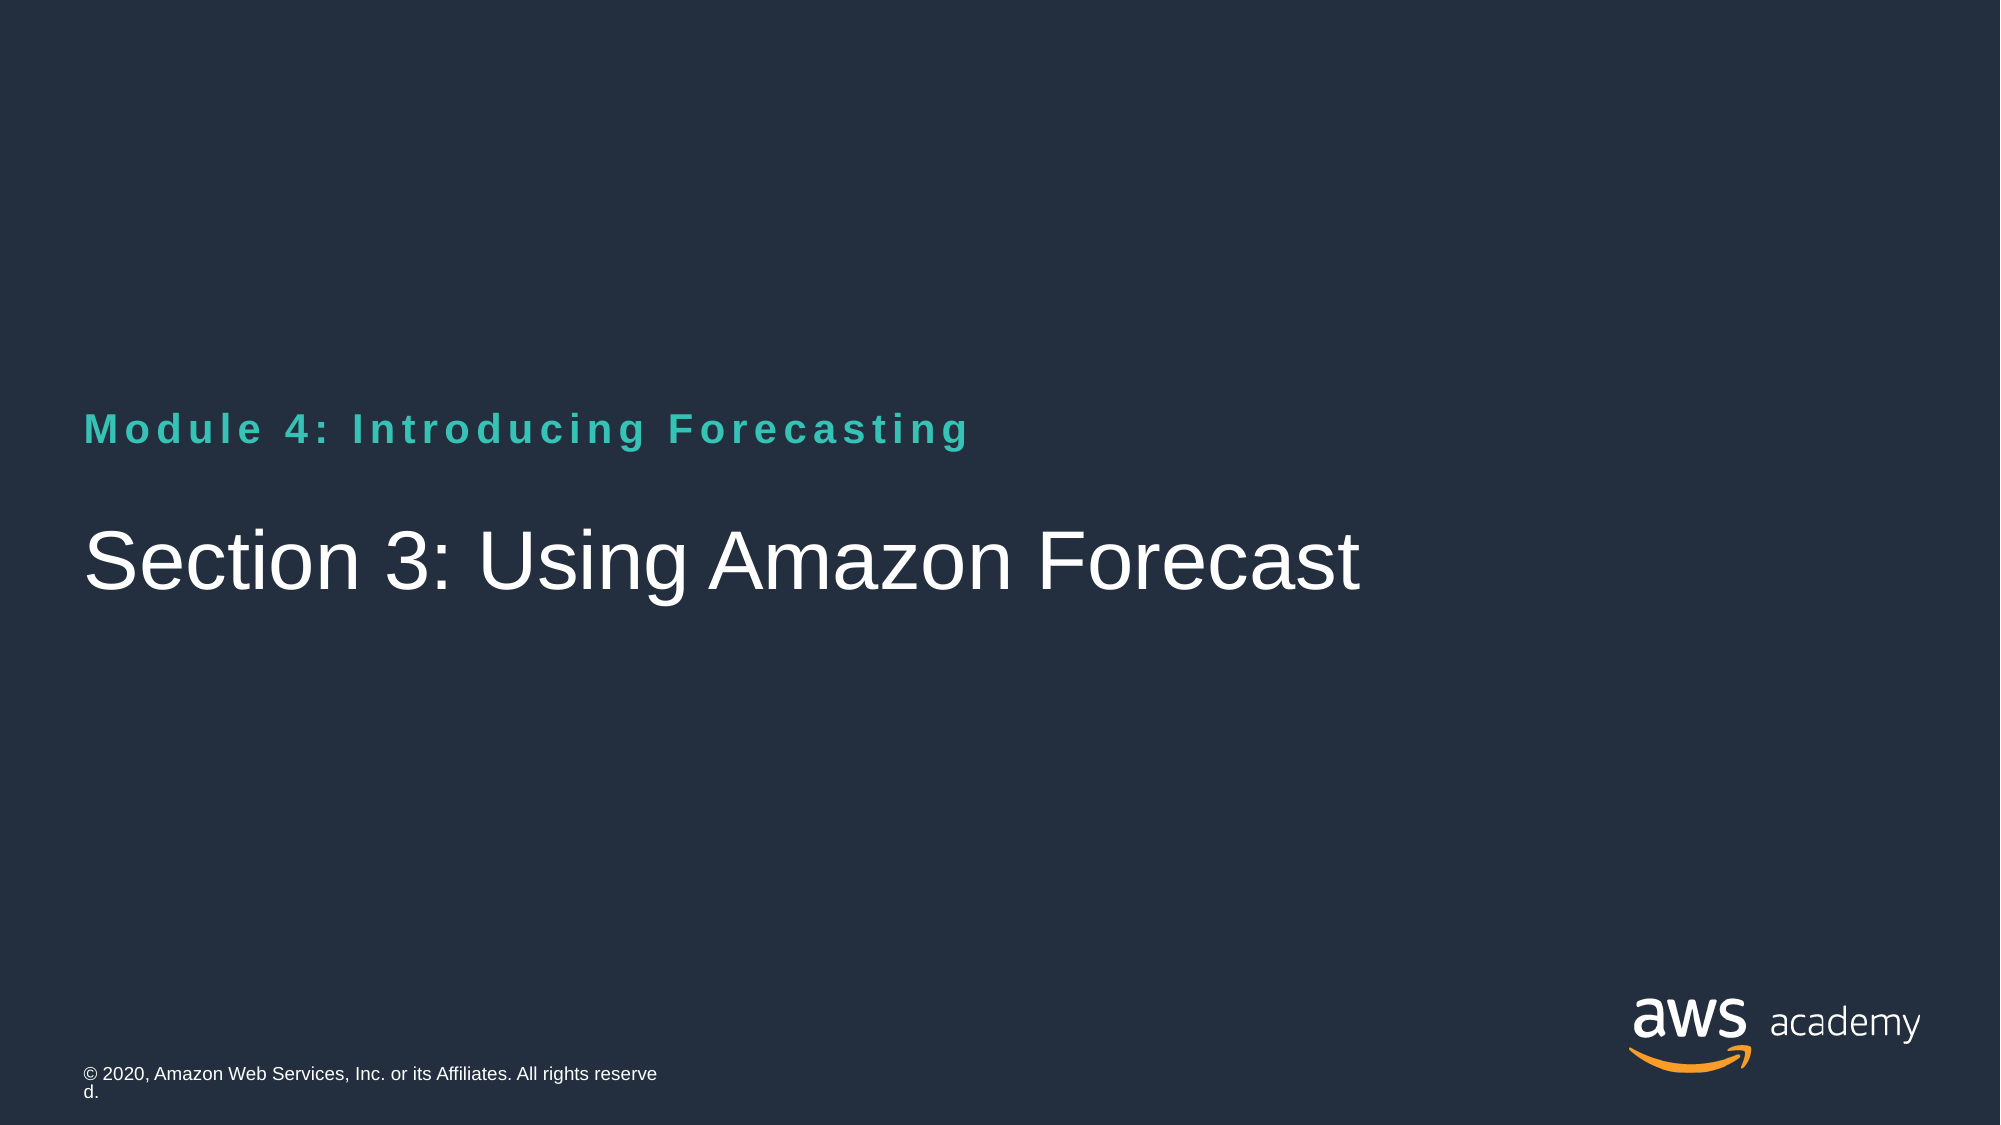

Module 4: Introducing Forecasting
# Section 3: Using Amazon Forecast
© 2020, Amazon Web Services, Inc. or its Affiliates. All rights reserved.